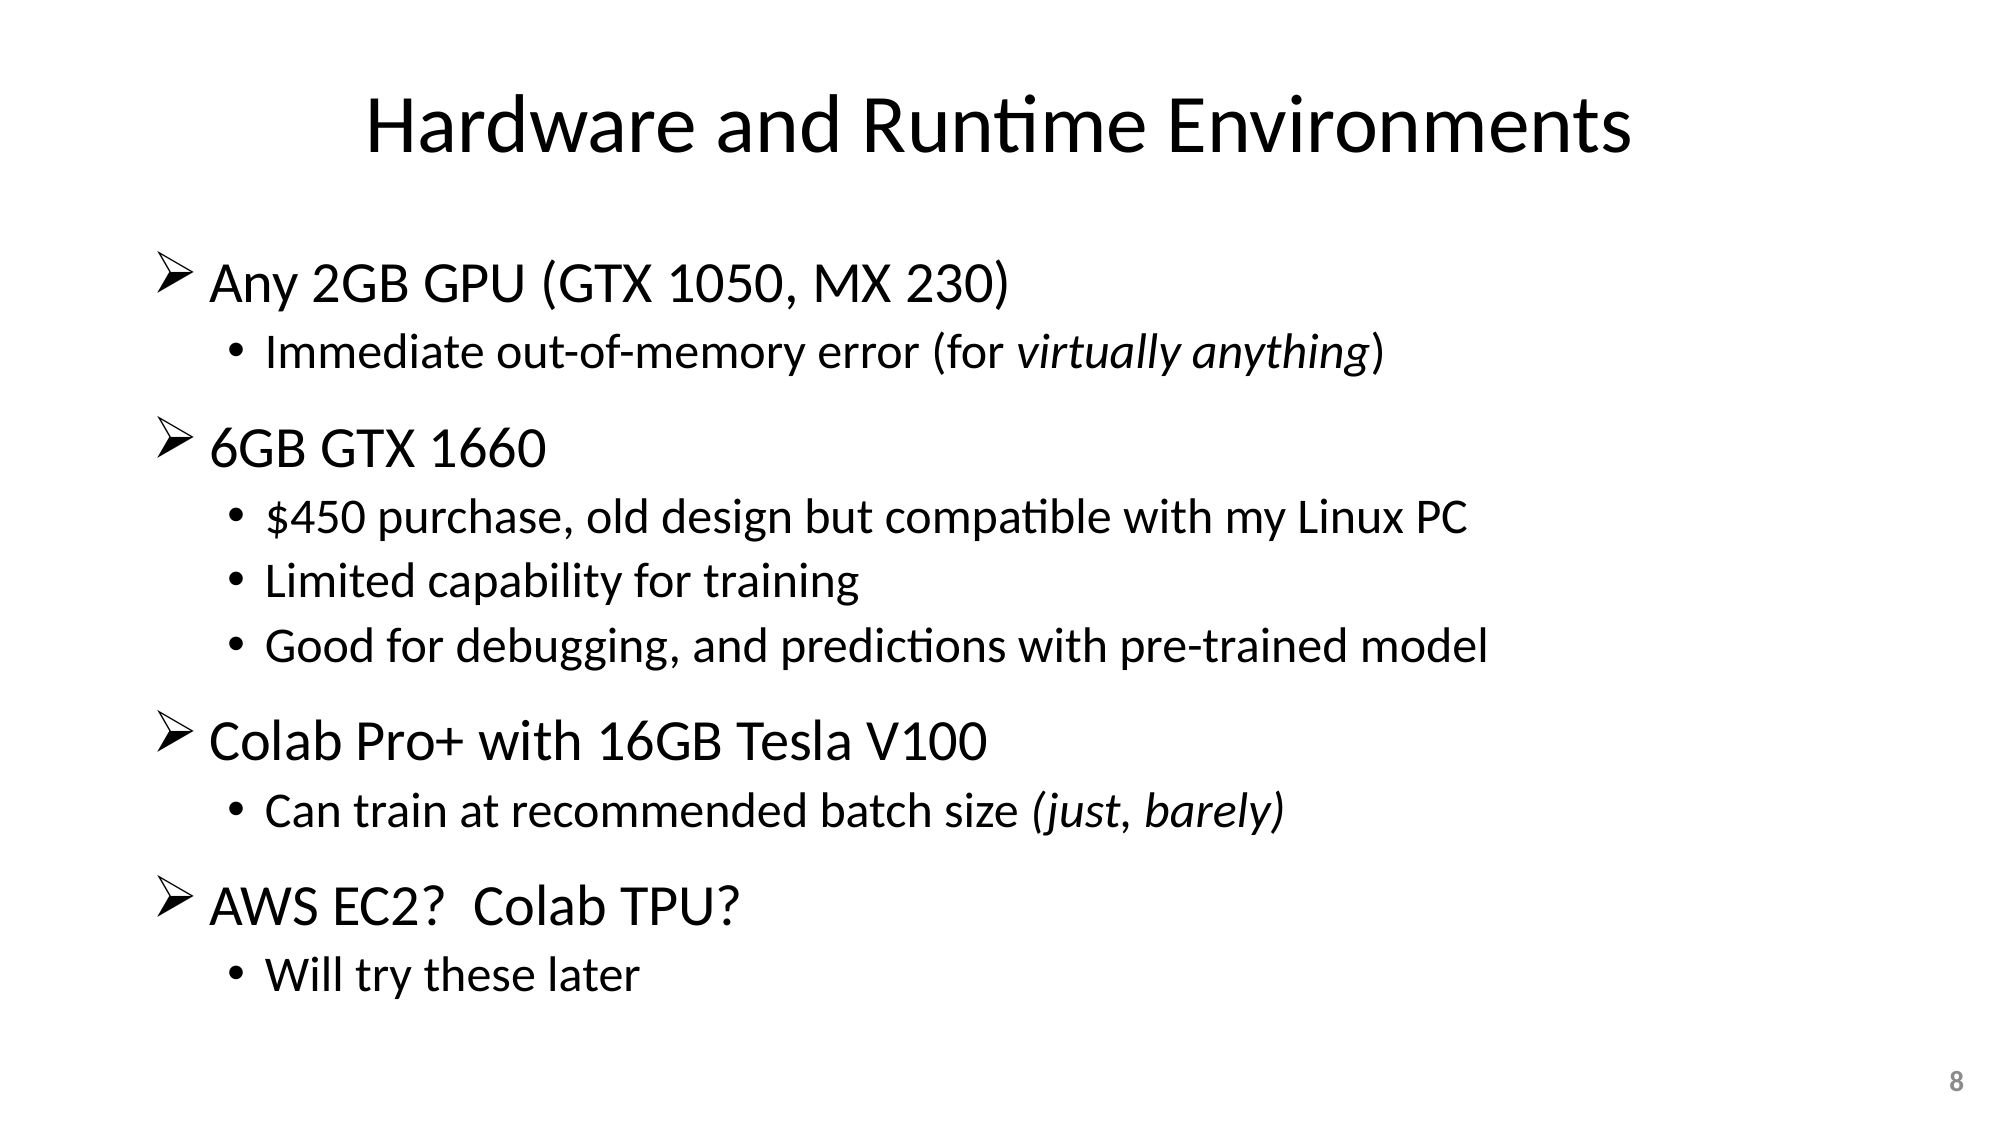

# Hardware and Runtime Environments
Any 2GB GPU (GTX 1050, MX 230)
Immediate out-of-memory error (for virtually anything)
6GB GTX 1660
$450 purchase, old design but compatible with my Linux PC
Limited capability for training
Good for debugging, and predictions with pre-trained model
Colab Pro+ with 16GB Tesla V100
Can train at recommended batch size (just, barely)
AWS EC2?  Colab TPU?
Will try these later
8